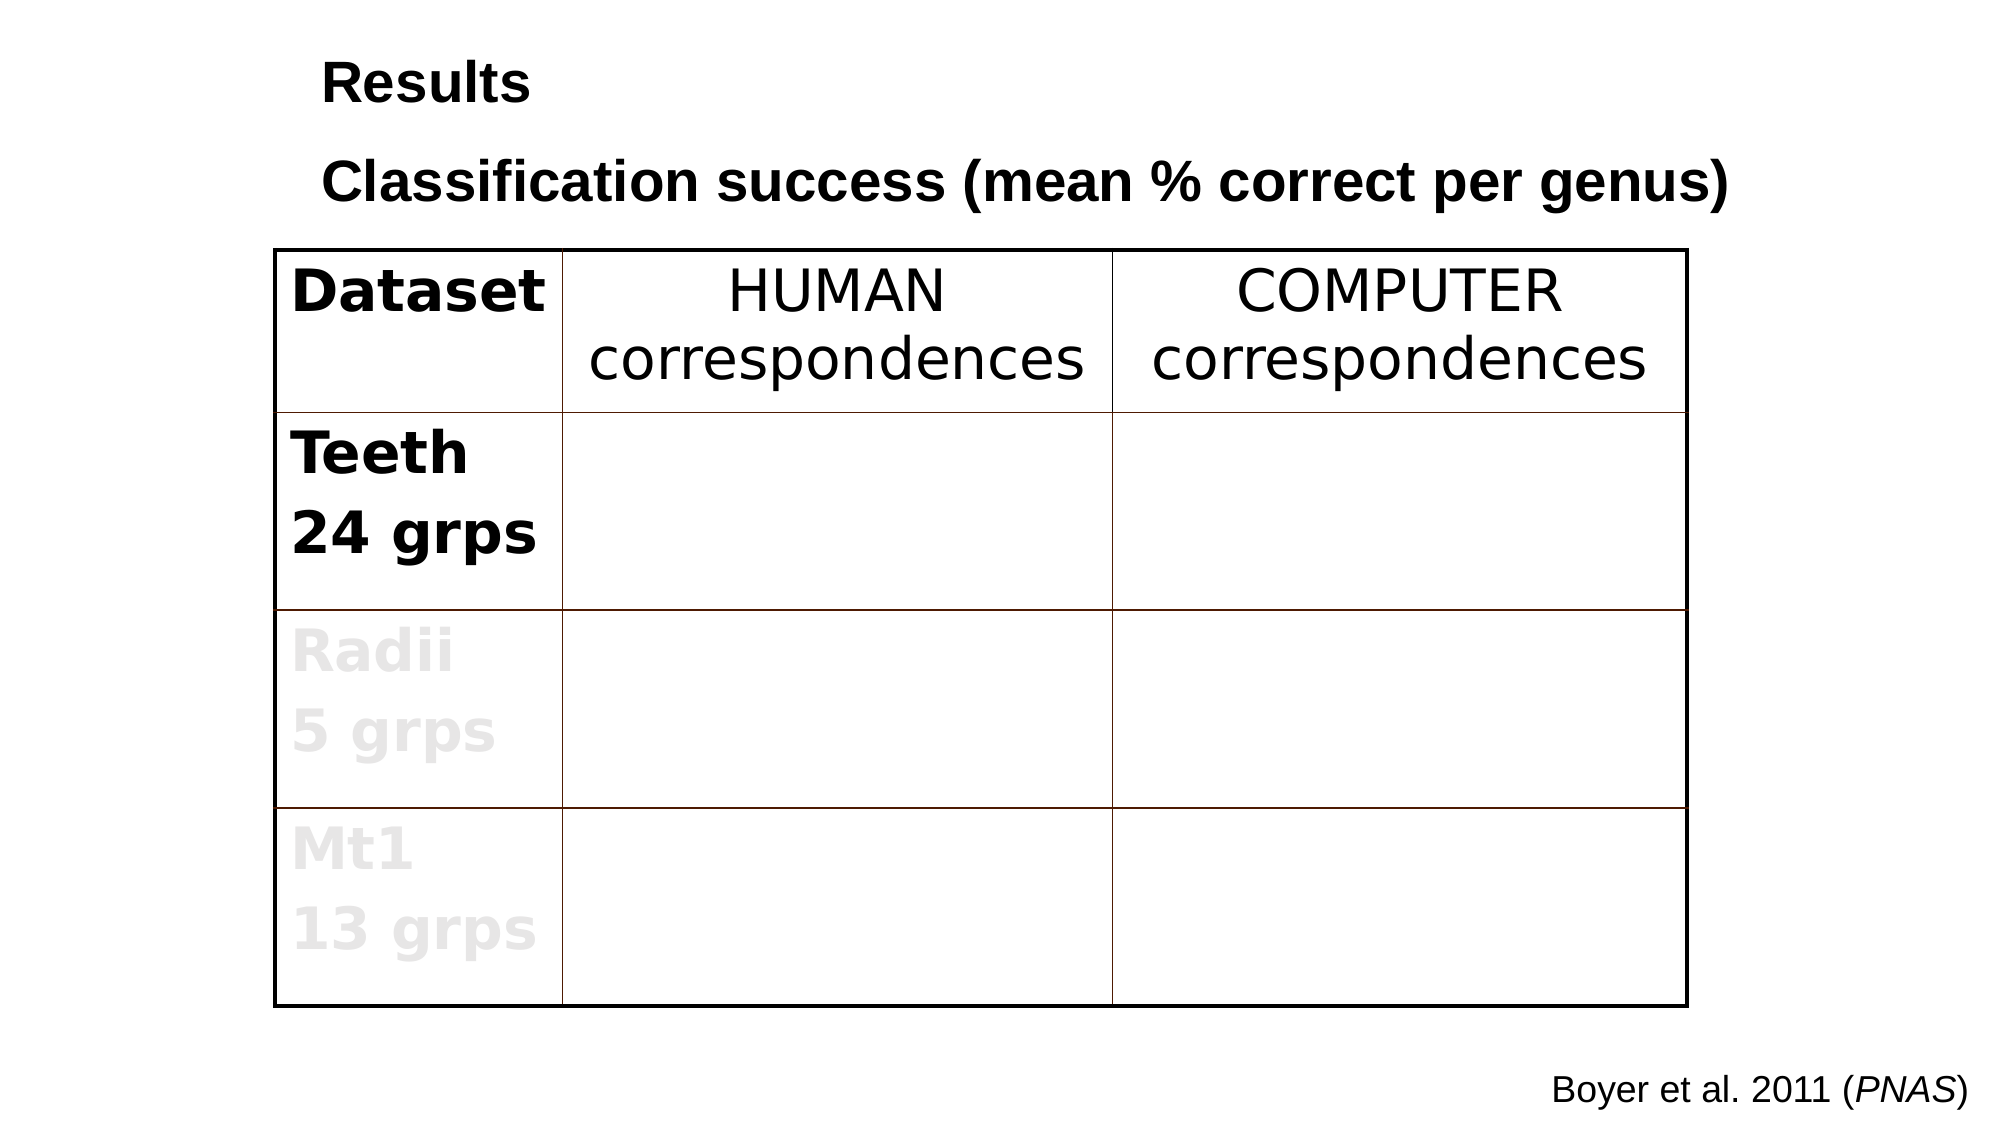

Results
	Classification success (mean % correct per genus)
| Dataset | HUMAN correspondences | COMPUTER correspondences |
| --- | --- | --- |
| Teeth 24 grps | 90% | 90% |
| Radii 5 grps | 86.94% | 97.50% |
| Mt1 13 grps | 73.15% | 75.07% |

Boyer et al. 2011 (PNAS)